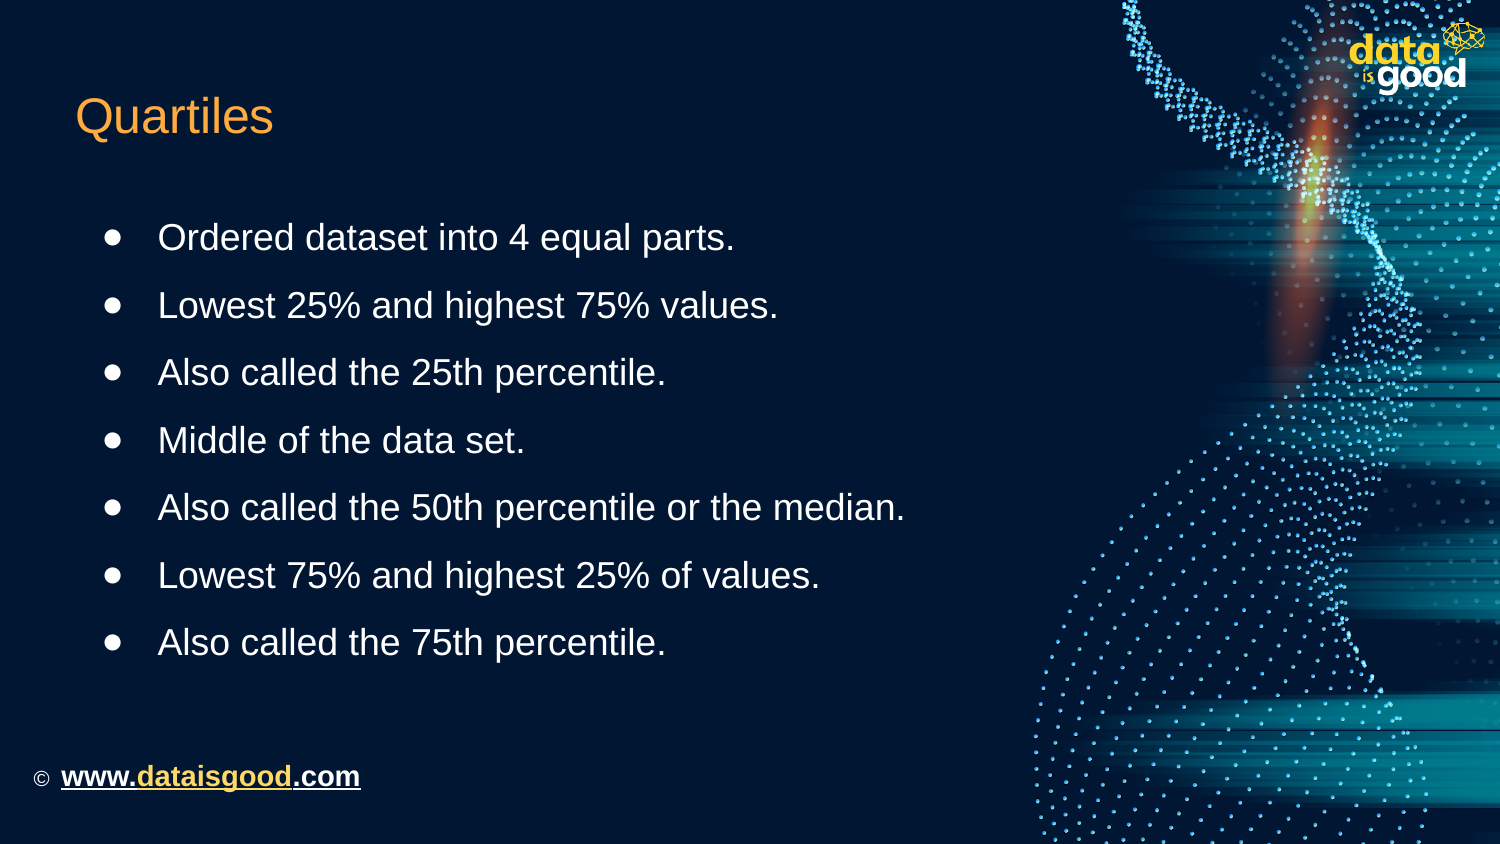

# Quartiles
Ordered dataset into 4 equal parts.
Lowest 25% and highest 75% values.
Also called the 25th percentile.
Middle of the data set.
Also called the 50th percentile or the median.
Lowest 75% and highest 25% of values.
Also called the 75th percentile.